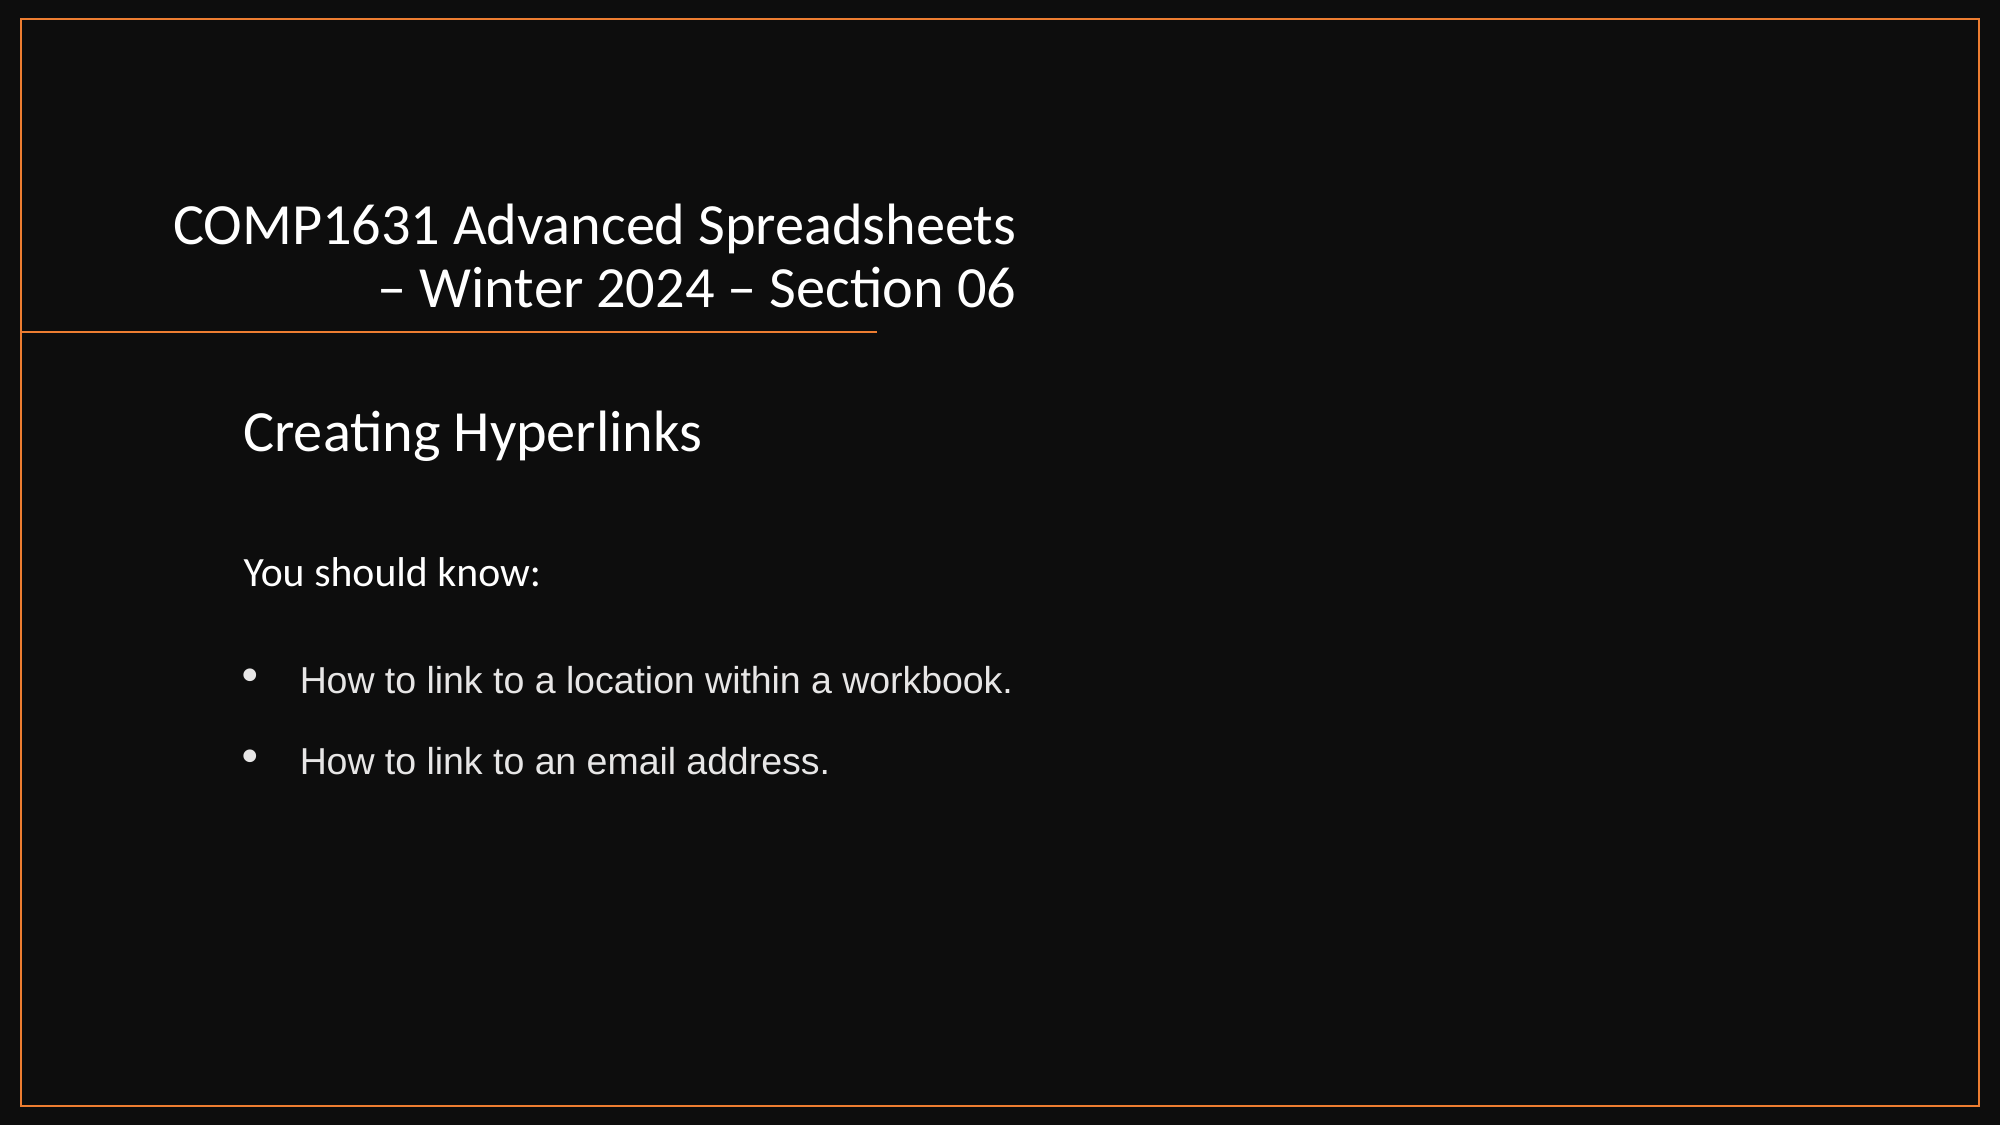

# COMP1631 Advanced Spreadsheets – Winter 2024 – Section 06
Creating Hyperlinks

You should know:

How to link to a location within a workbook.

How to link to an email address.